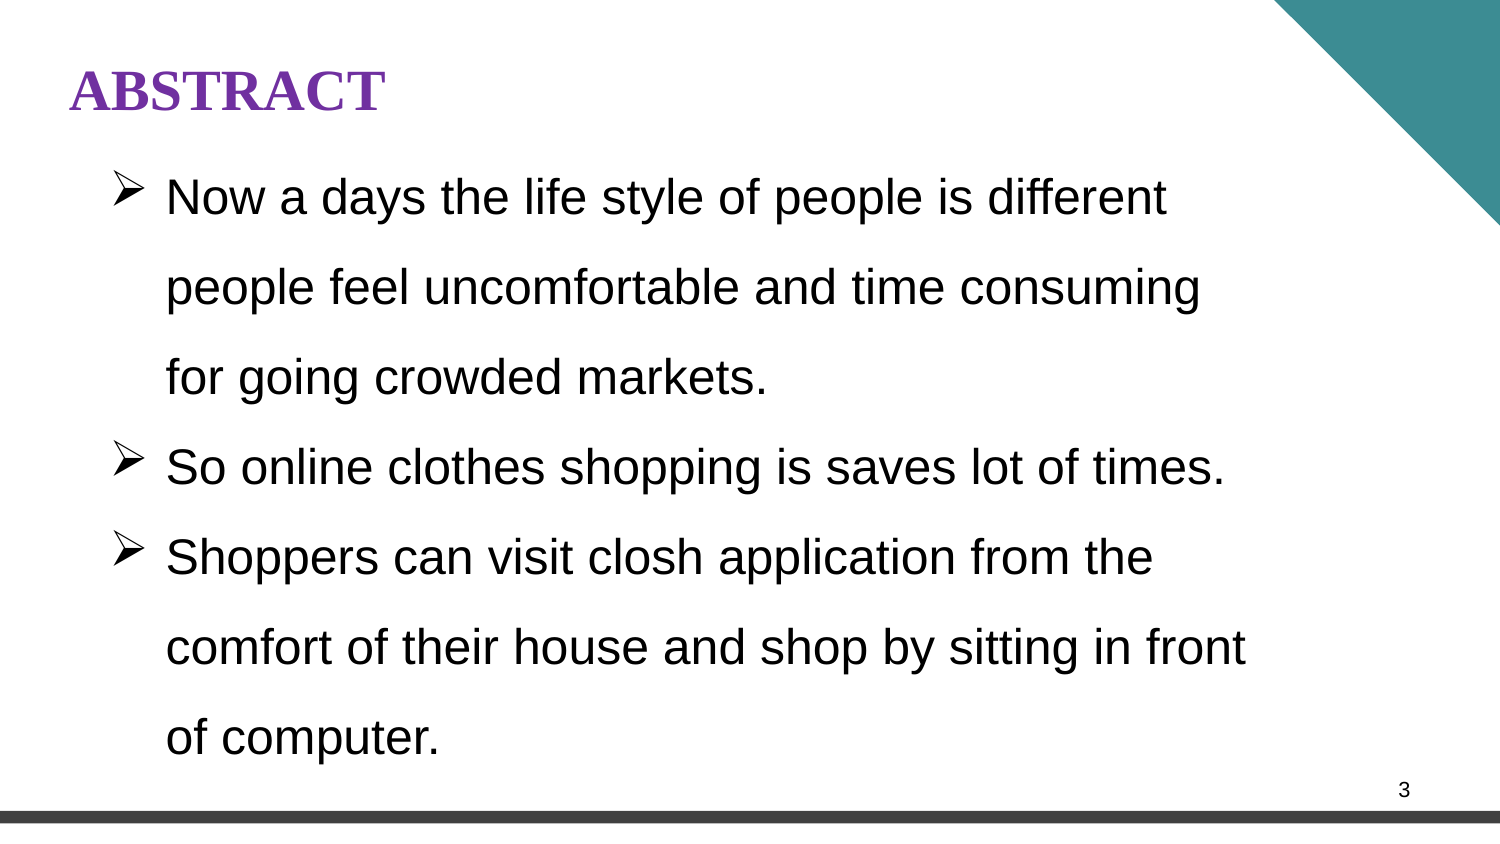

Abstract
Now a days the life style of people is different people feel uncomfortable and time consuming  for going crowded markets.
So online clothes shopping is saves lot of times.
Shoppers can visit closh application from the comfort of their house and shop by sitting in front of computer.

3